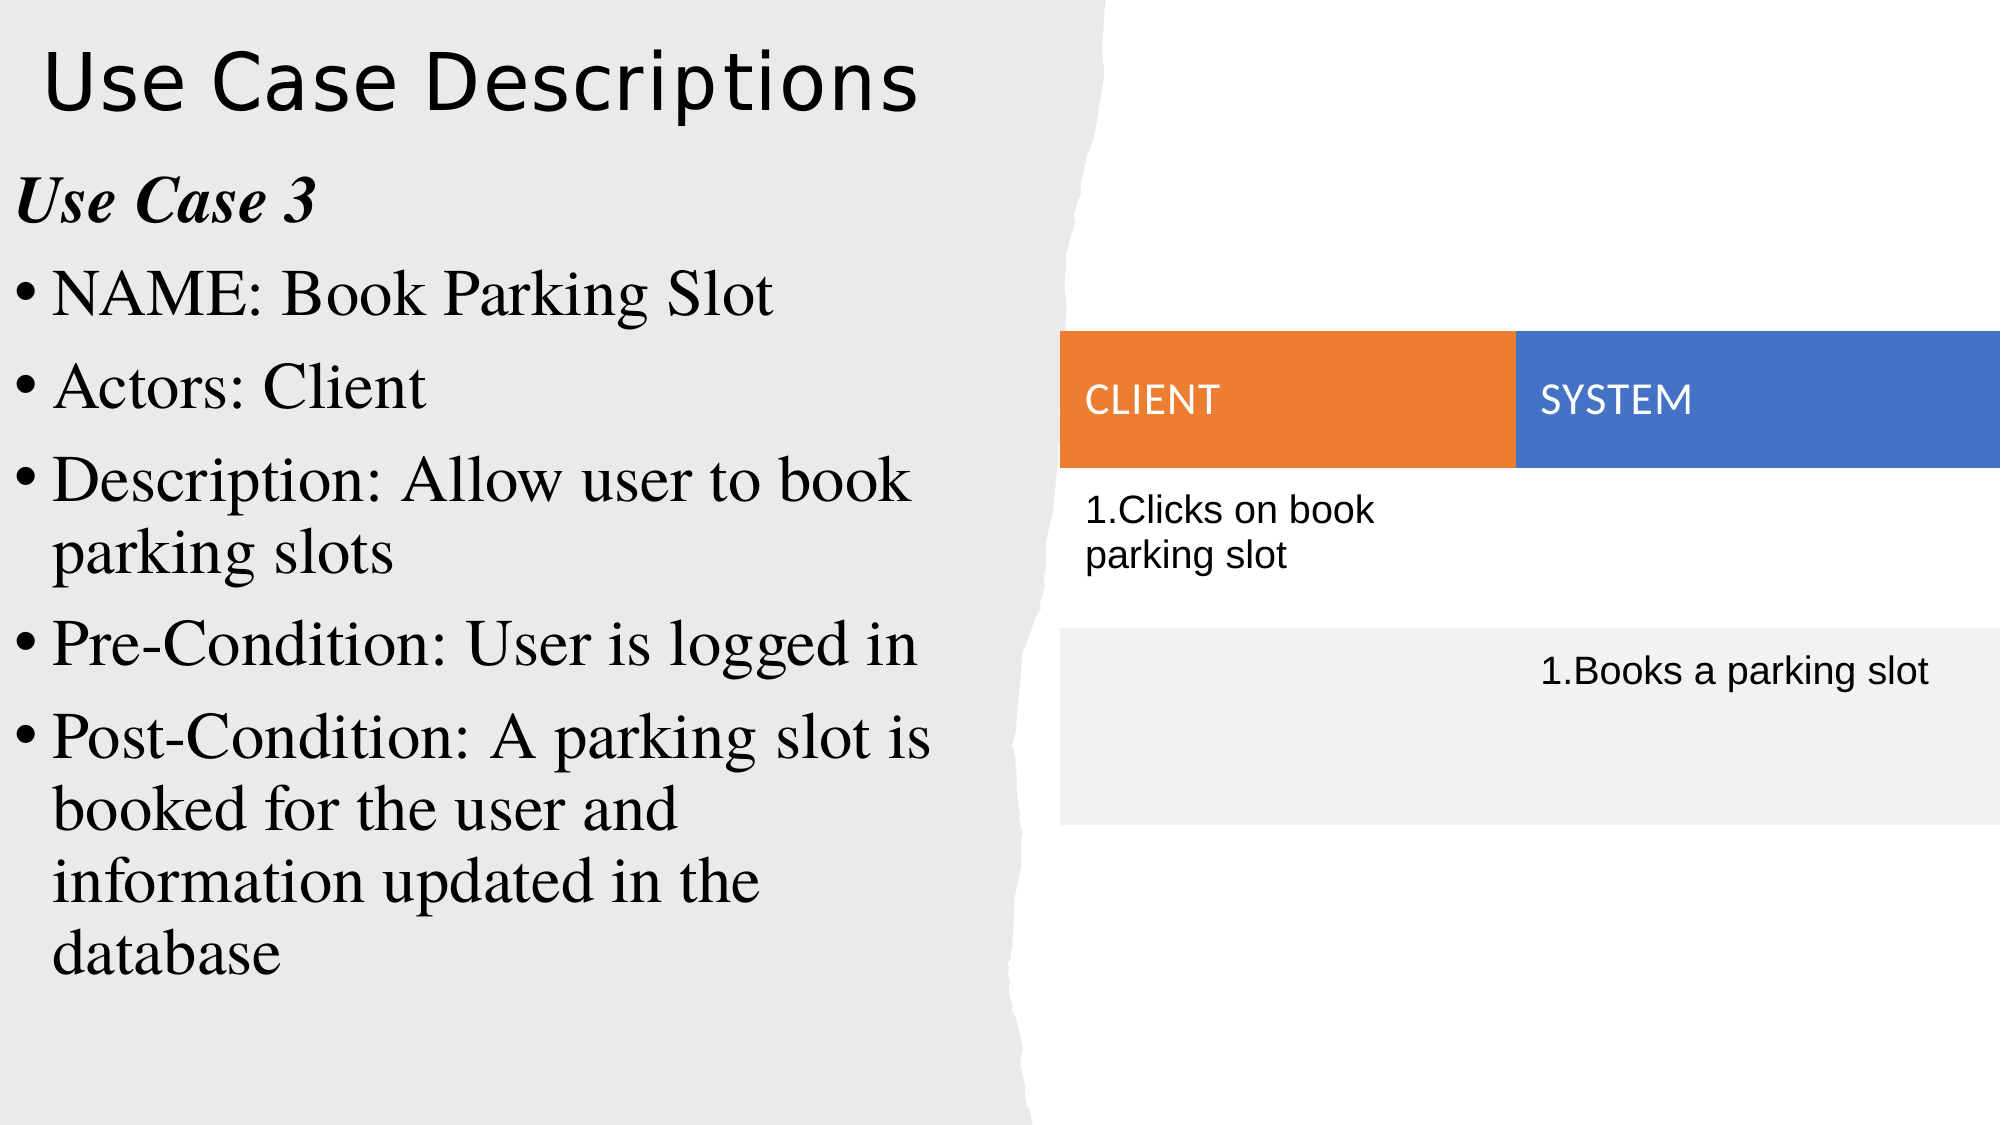

# Use Case Descriptions
Use Case 3
NAME: Book Parking Slot
Actors: Client
Description: Allow user to book parking slots
Pre-Condition: User is logged in
Post-Condition: A parking slot is booked for the user and information updated in the database

| CLIENT | SYSTEM |
| --- | --- |
| 1.Clicks on book parking slot |  |
|  | 1.Books a parking slot |